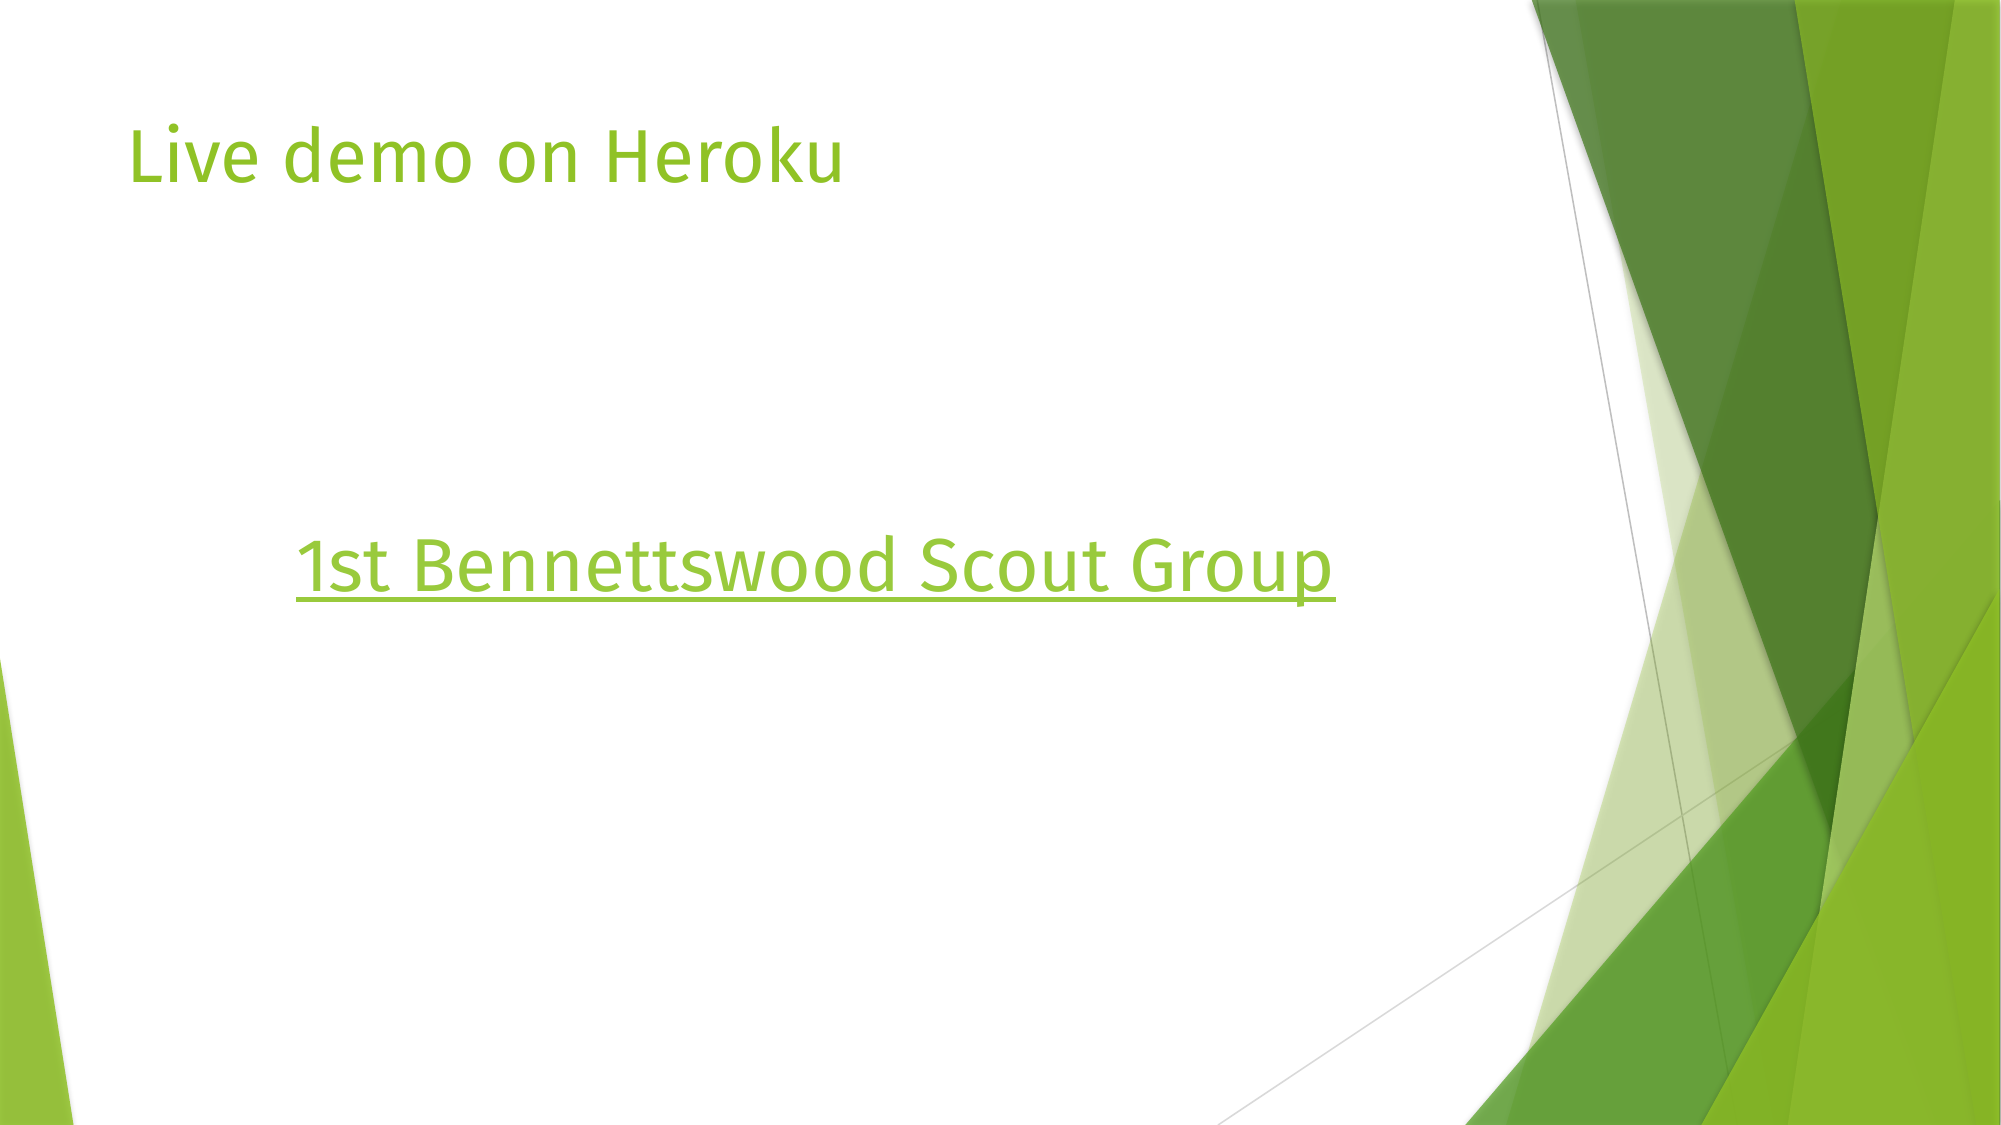

# Live demo on Heroku
1st Bennettswood Scout Group